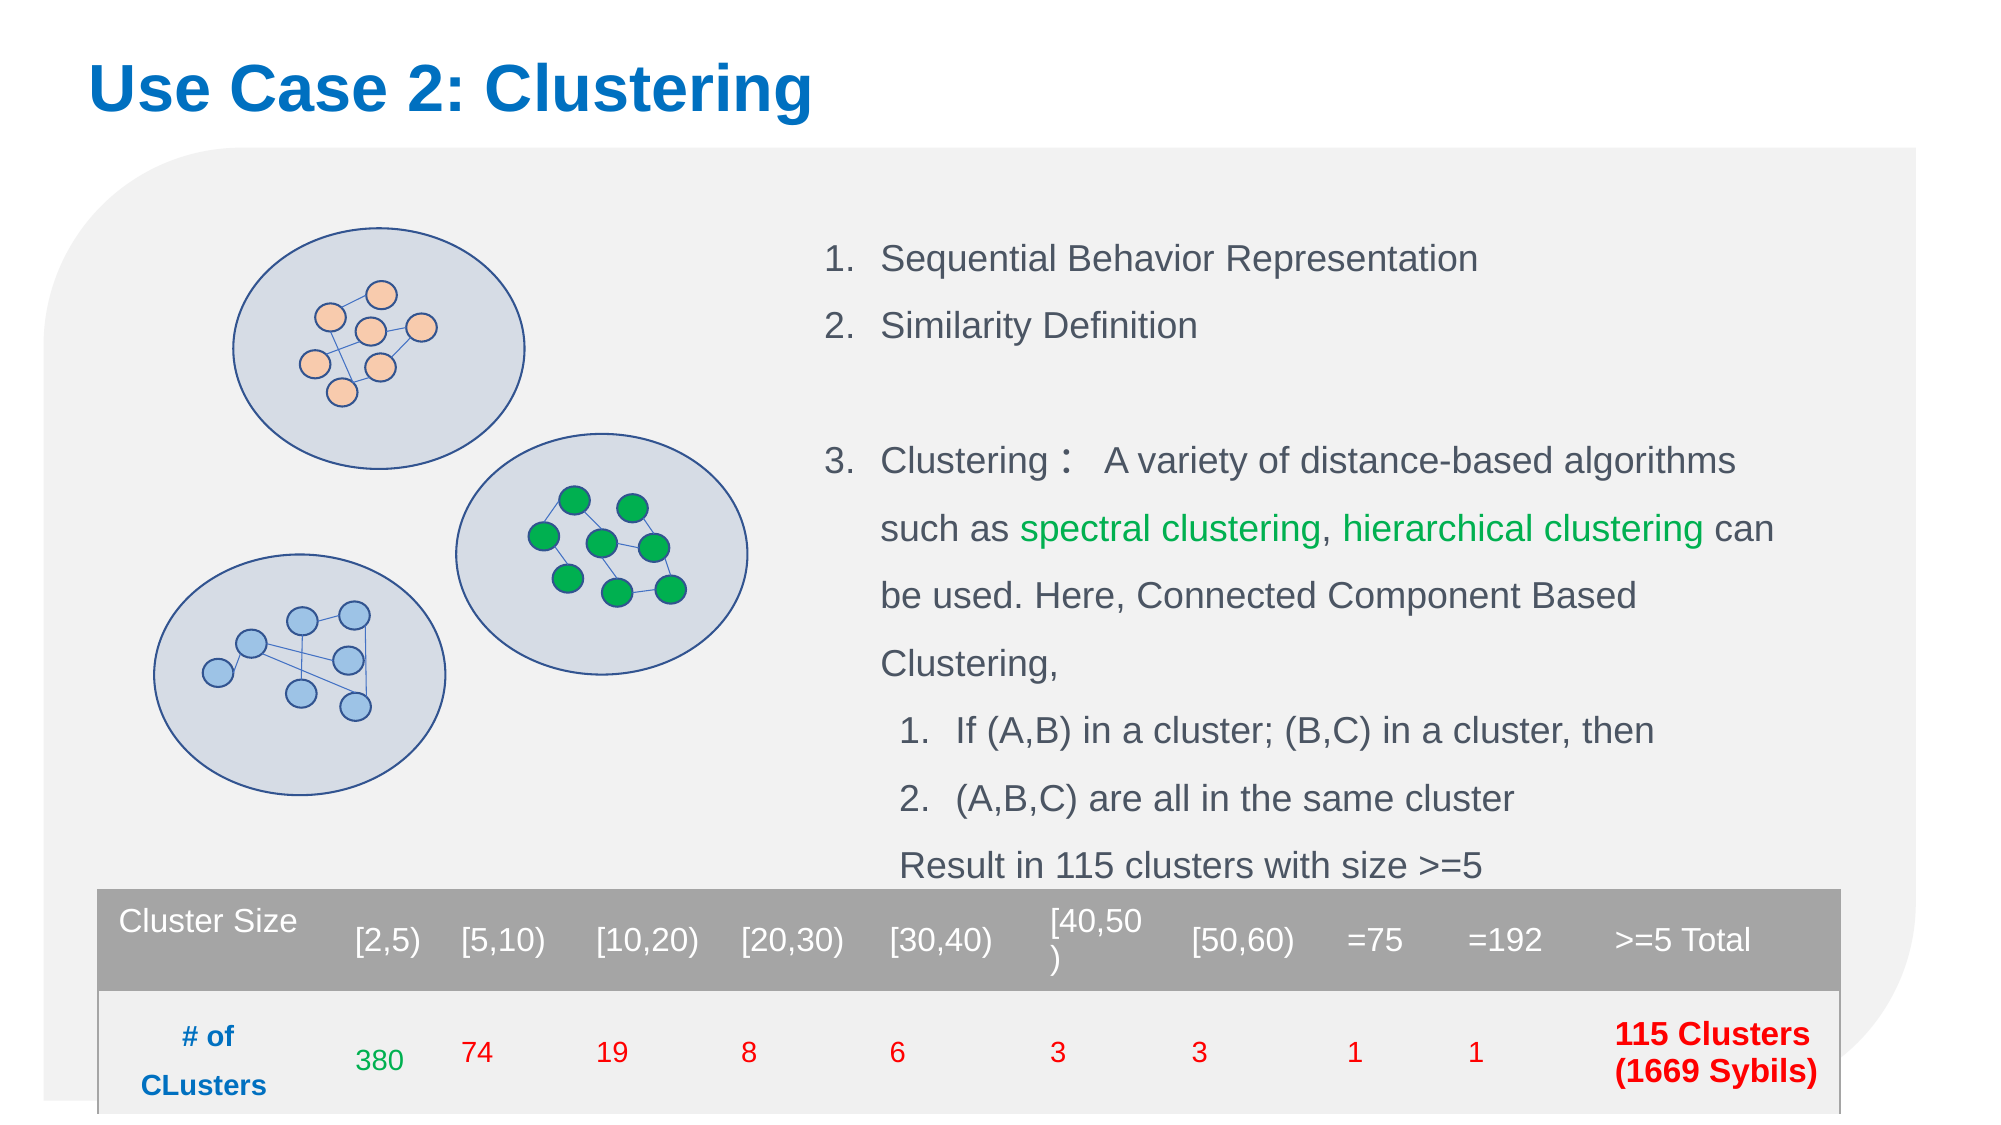

Use Case 2: Clustering

Sequential Behavior Representation
Similarity Definition

Clustering：A variety of distance-based algorithms such as spectral clustering, hierarchical clustering can be used. Here, Connected Component Based Clustering,
If (A,B) in a cluster; (B,C) in a cluster, then
(A,B,C) are all in the same cluster
Result in 115 clusters with size >=5

| Cluster Size | [2,5) | [5,10) | [10,20) | [20,30) | [30,40) | [40,50) | [50,60) | =75 | =192 | >=5 Total |
| --- | --- | --- | --- | --- | --- | --- | --- | --- | --- | --- |
| # of CLusters | 380 | 74 | 19 | 8 | 6 | 3 | 3 | 1 | 1 | 115 Clusters (1669 Sybils) |